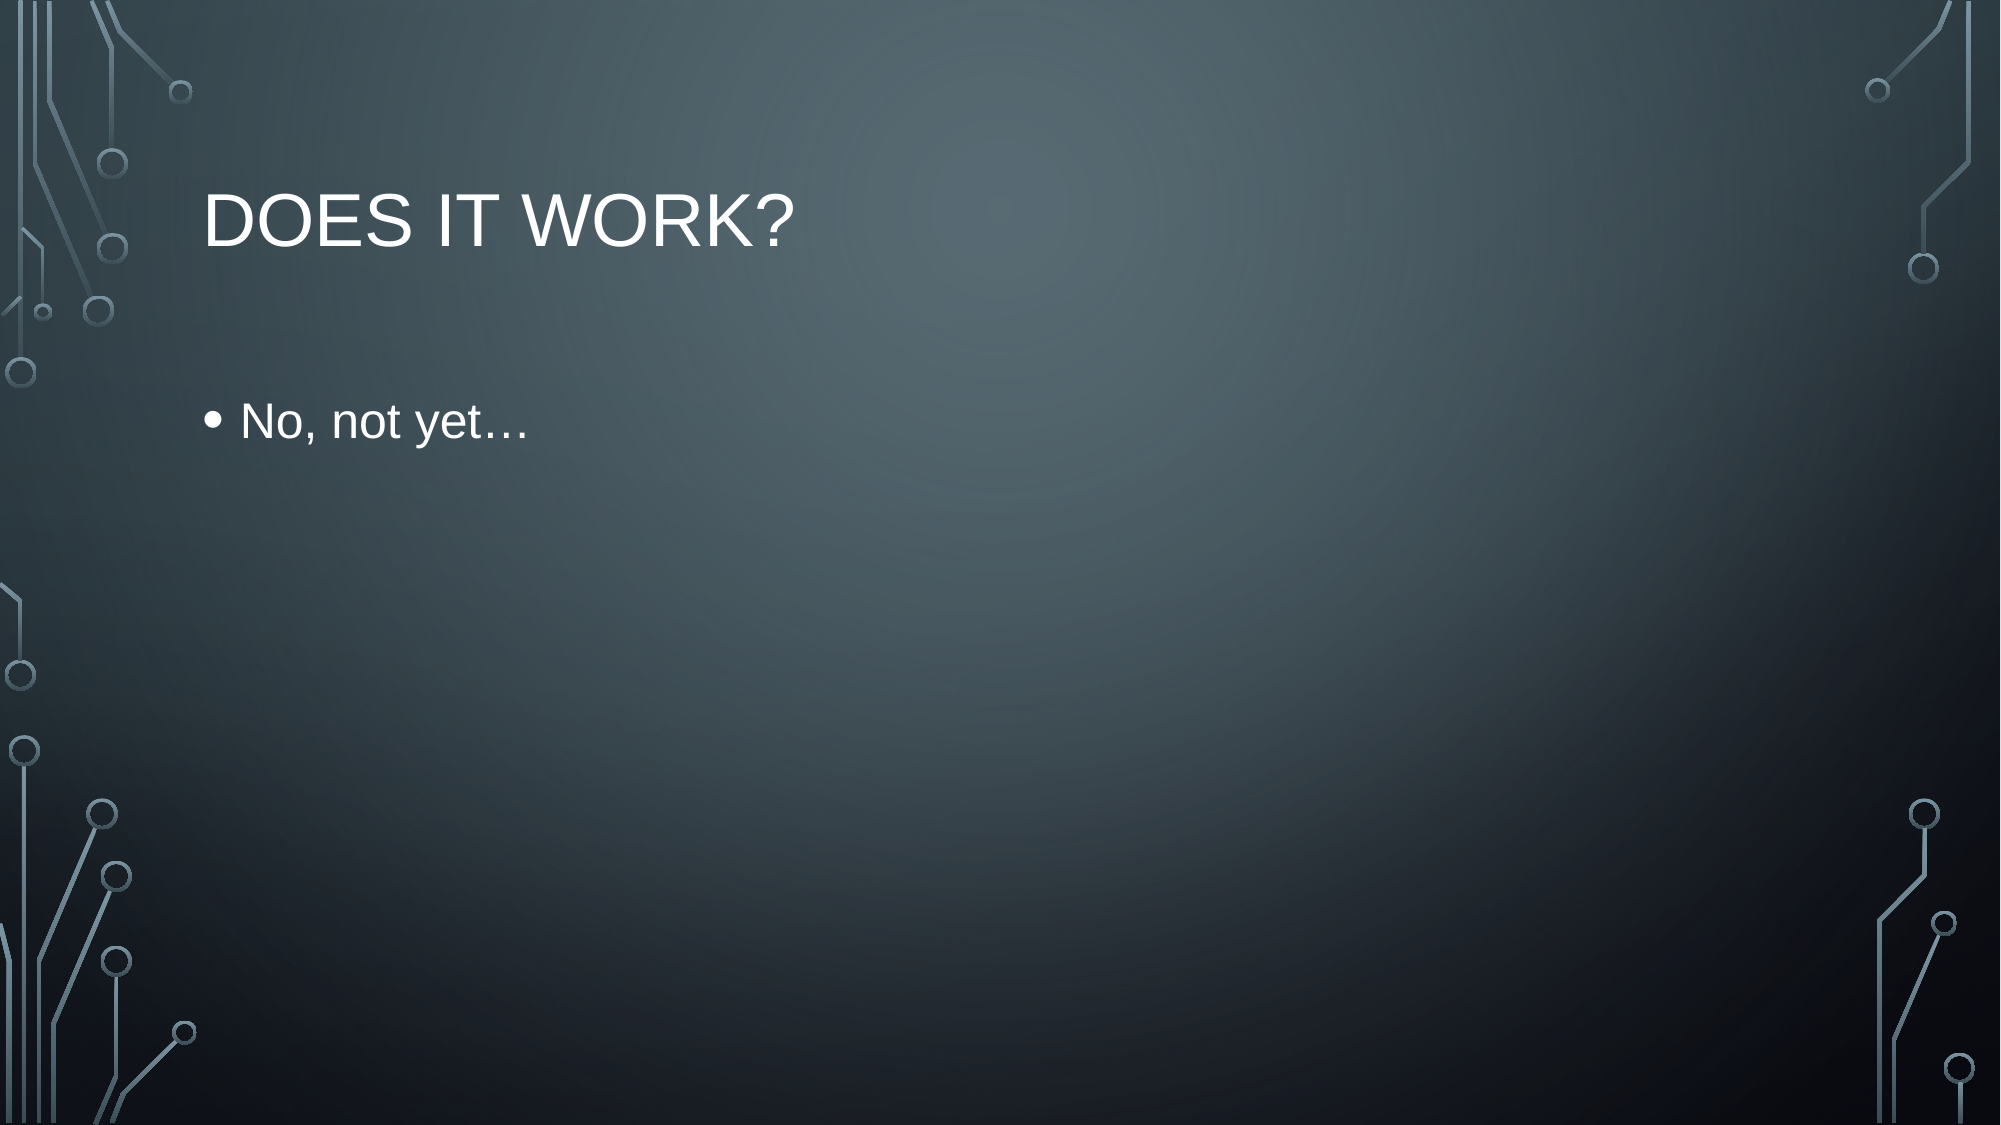

# Does it work?
No, not yet…